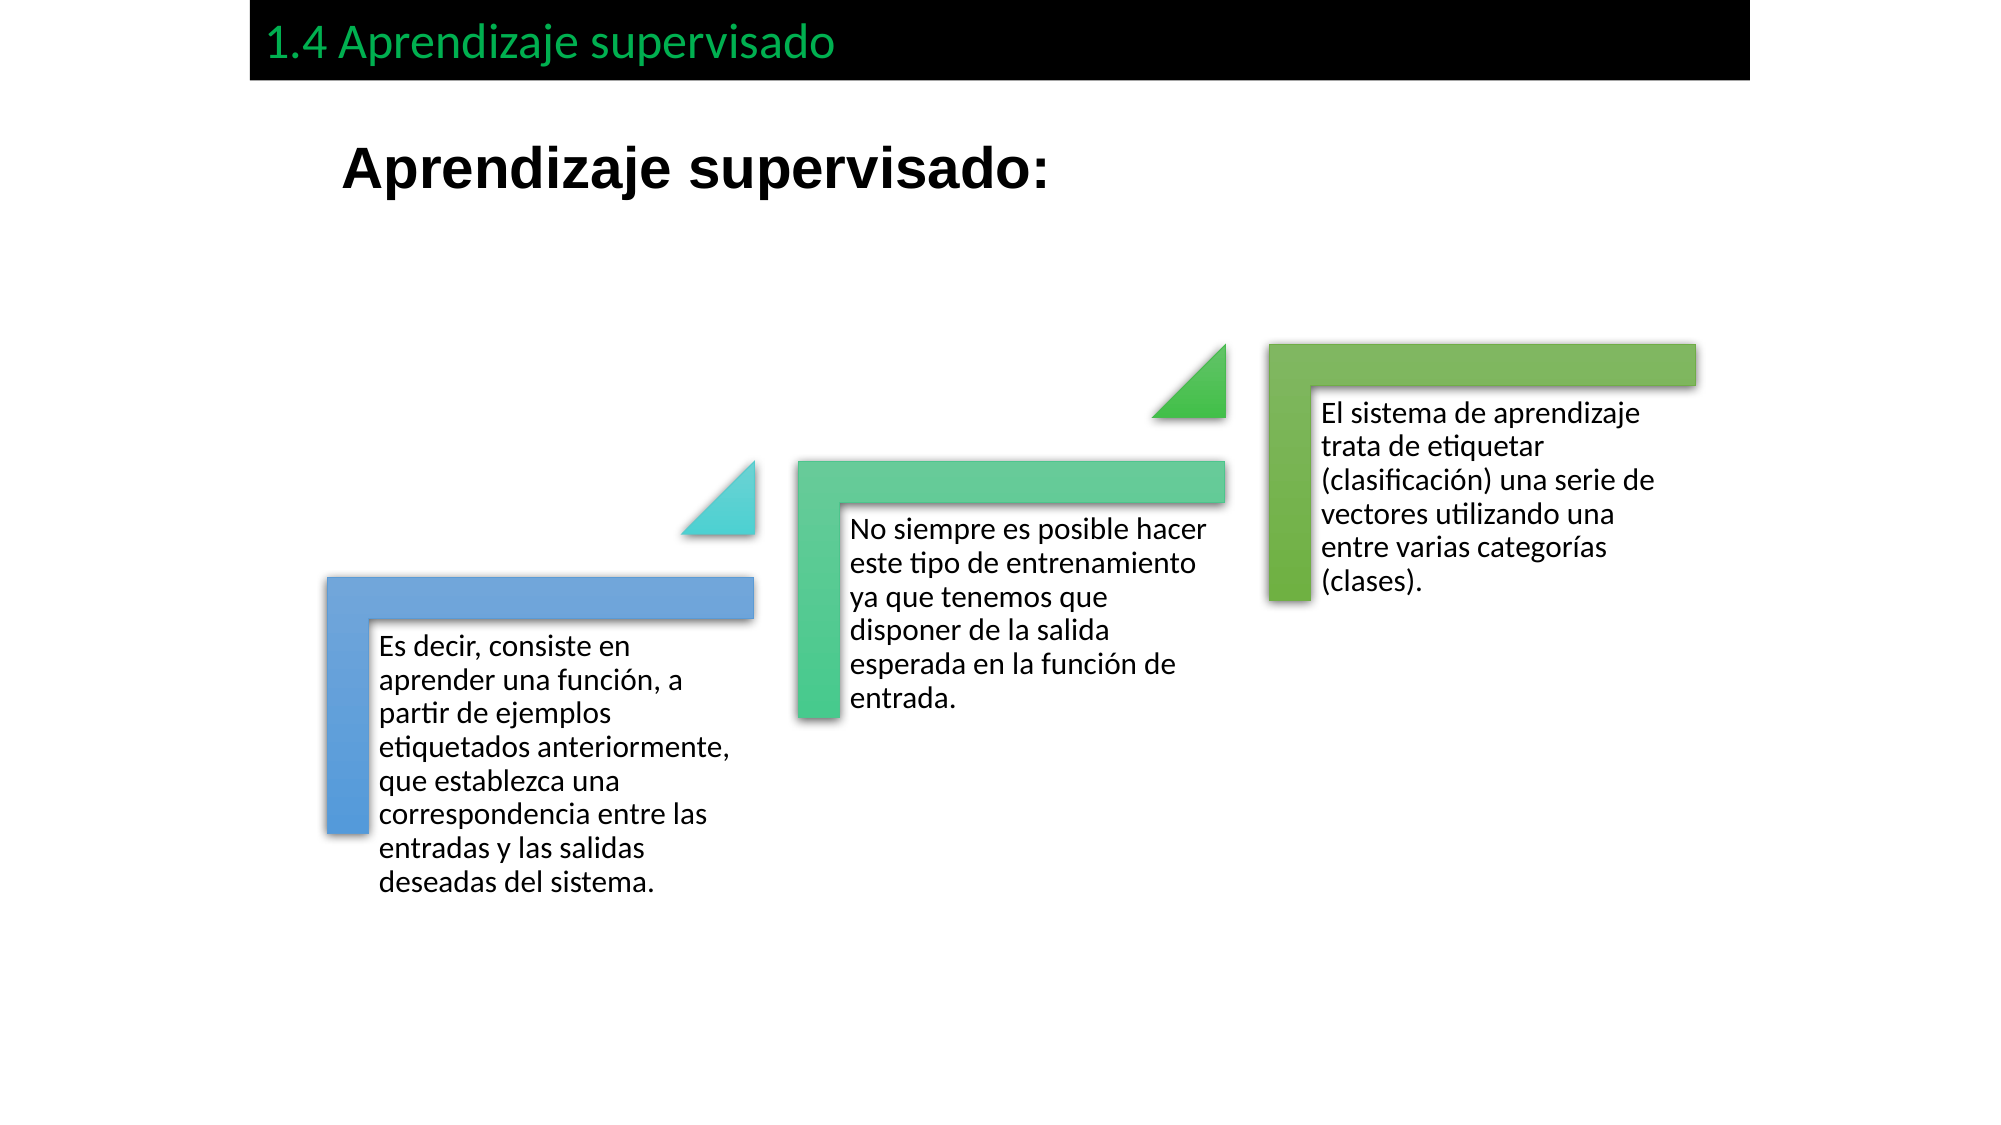

1.4 Aprendizaje supervisado
Aprendizaje supervisado:
Es decir, consiste en aprender una función, a partir de ejemplos etiquetados anteriormente, que establezca una correspondencia entre las entradas y las salidas deseadas del sistema.
No siempre es posible hacer este tipo de entrenamiento ya que tenemos que disponer de la salida esperada en la función de entrada.
El sistema de aprendizaje trata de etiquetar (clasificación) una serie de vectores utilizando una entre varias categorías (clases).